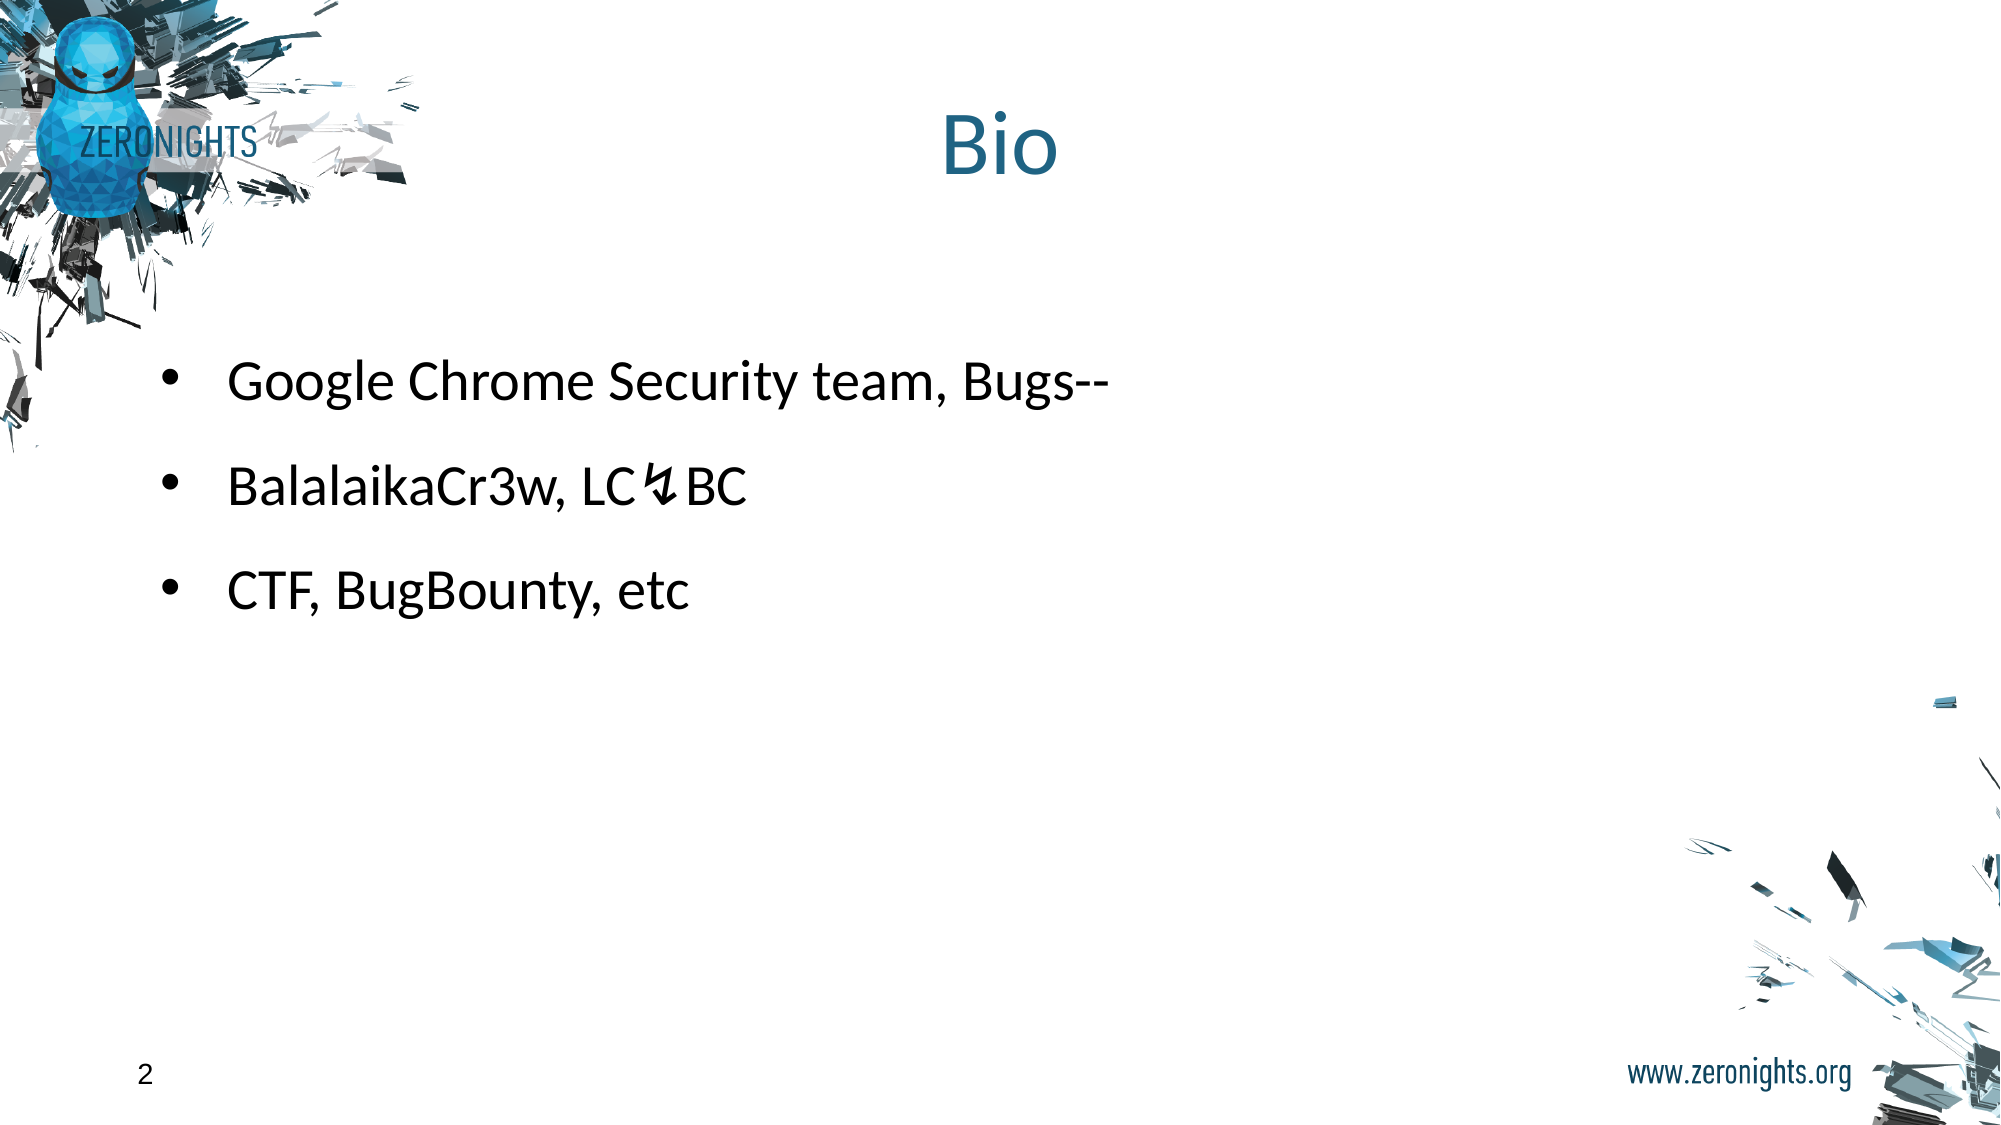

# Bio
Google Chrome Security team, Bugs--
BalalaikaCr3w, LC↯BC
CTF, BugBounty, etc
2